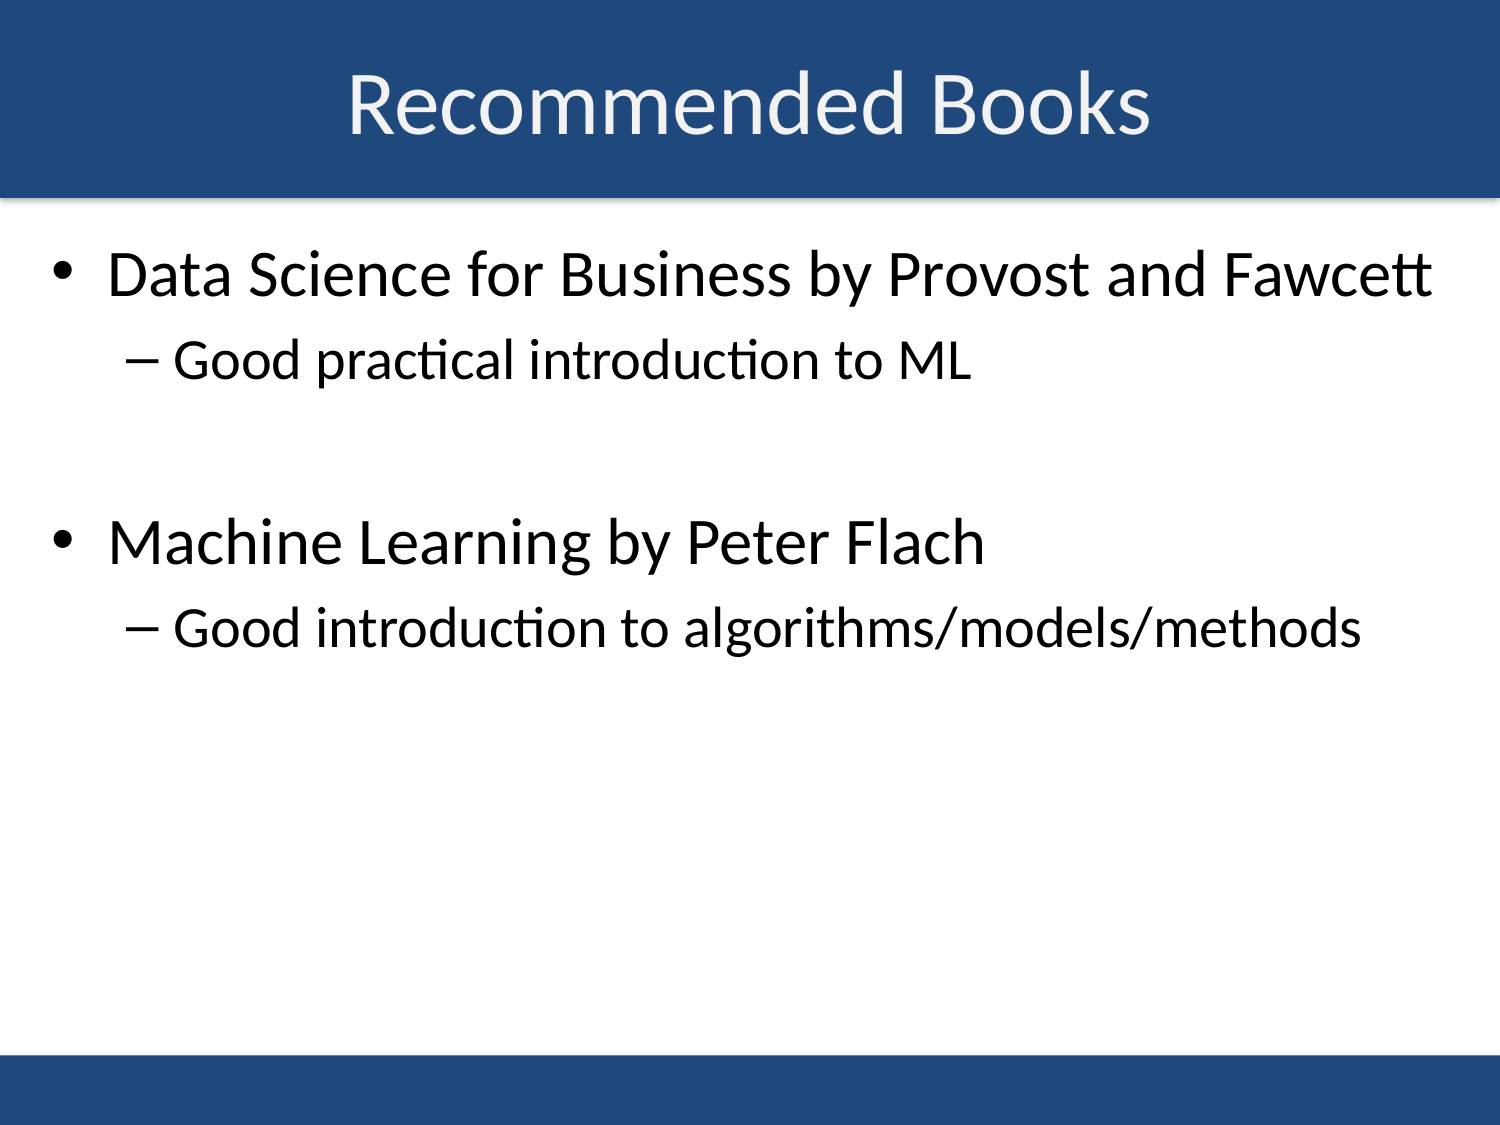

# Recommended Books
Data Science for Business by Provost and Fawcett
Good practical introduction to ML

Machine Learning by Peter Flach
Good introduction to algorithms/models/methods